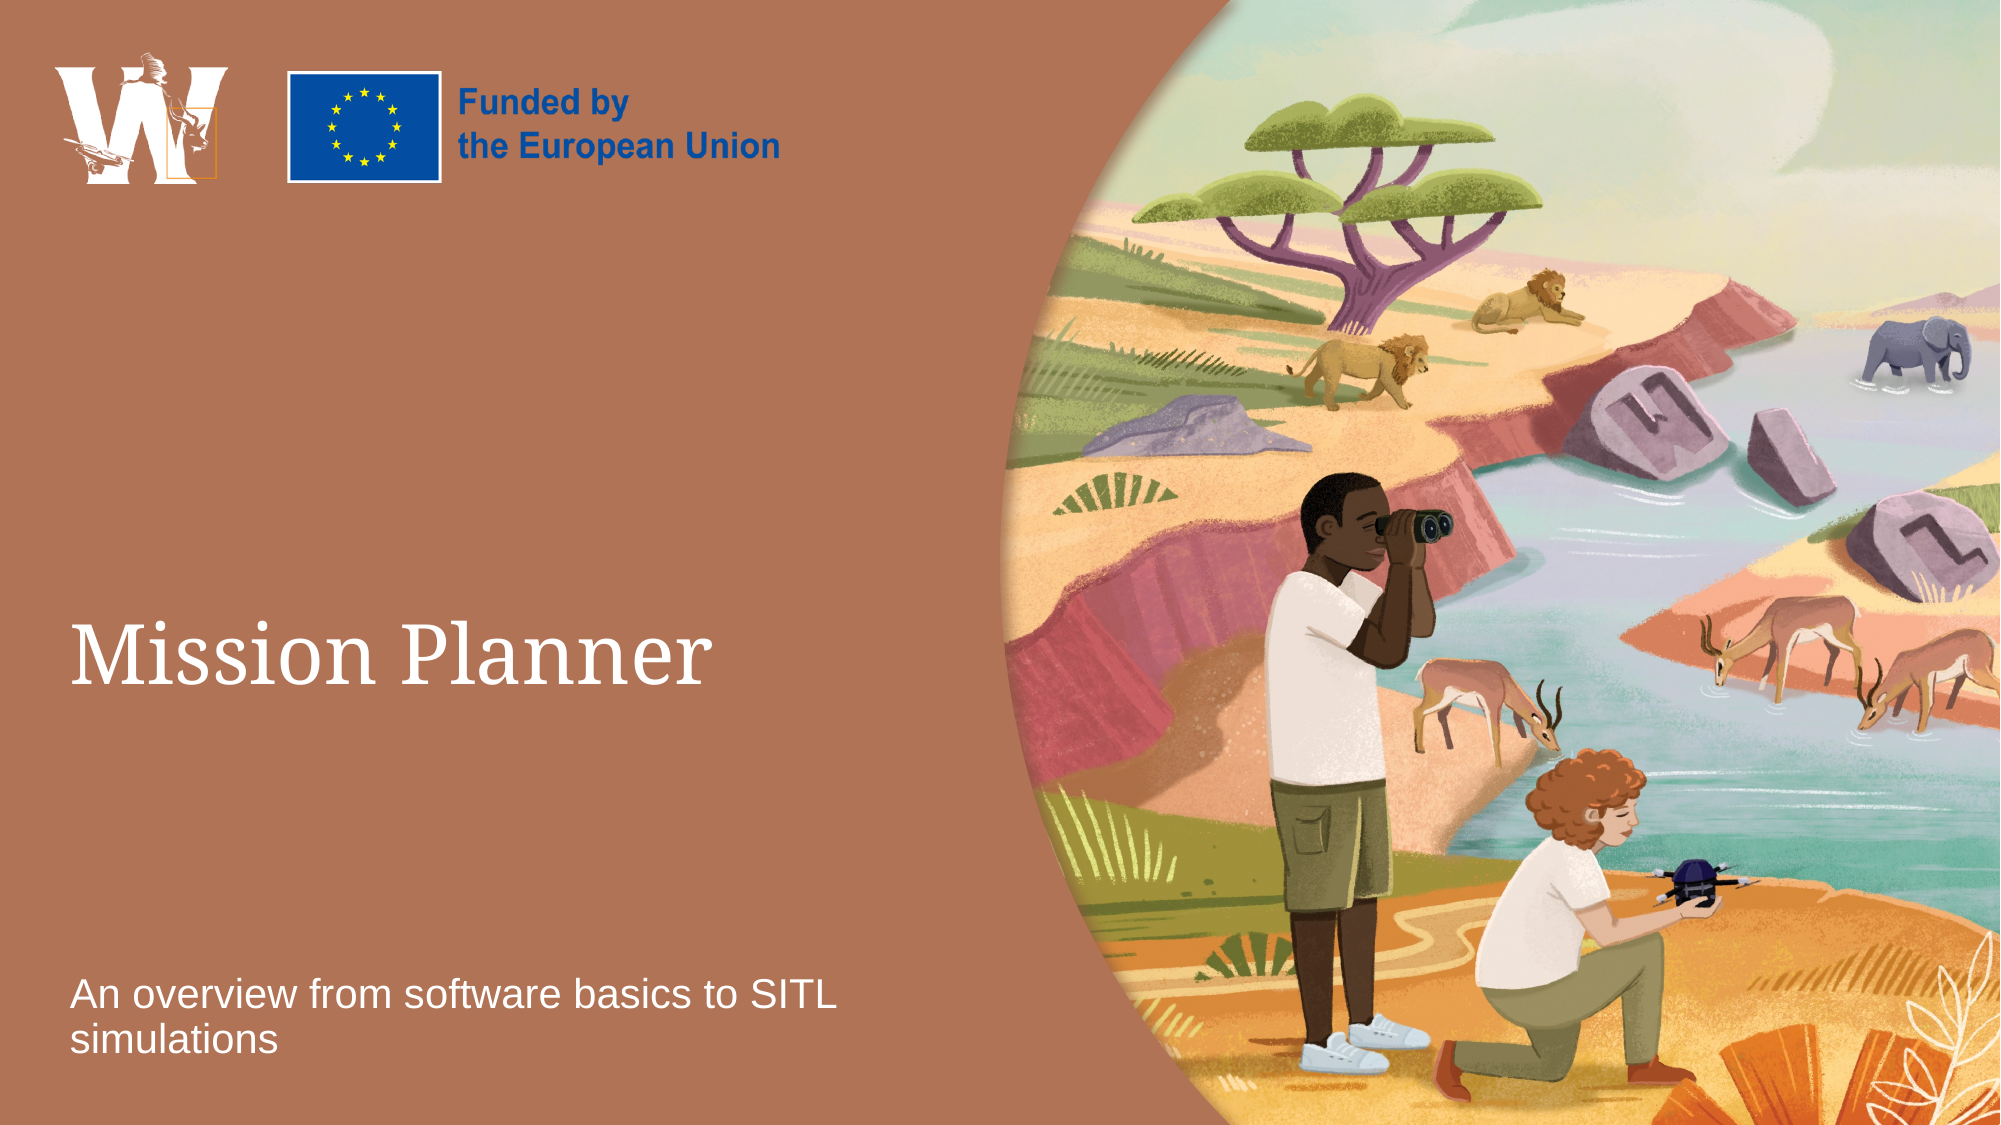

# Mission Planner
An overview from software basics to SITL simulations